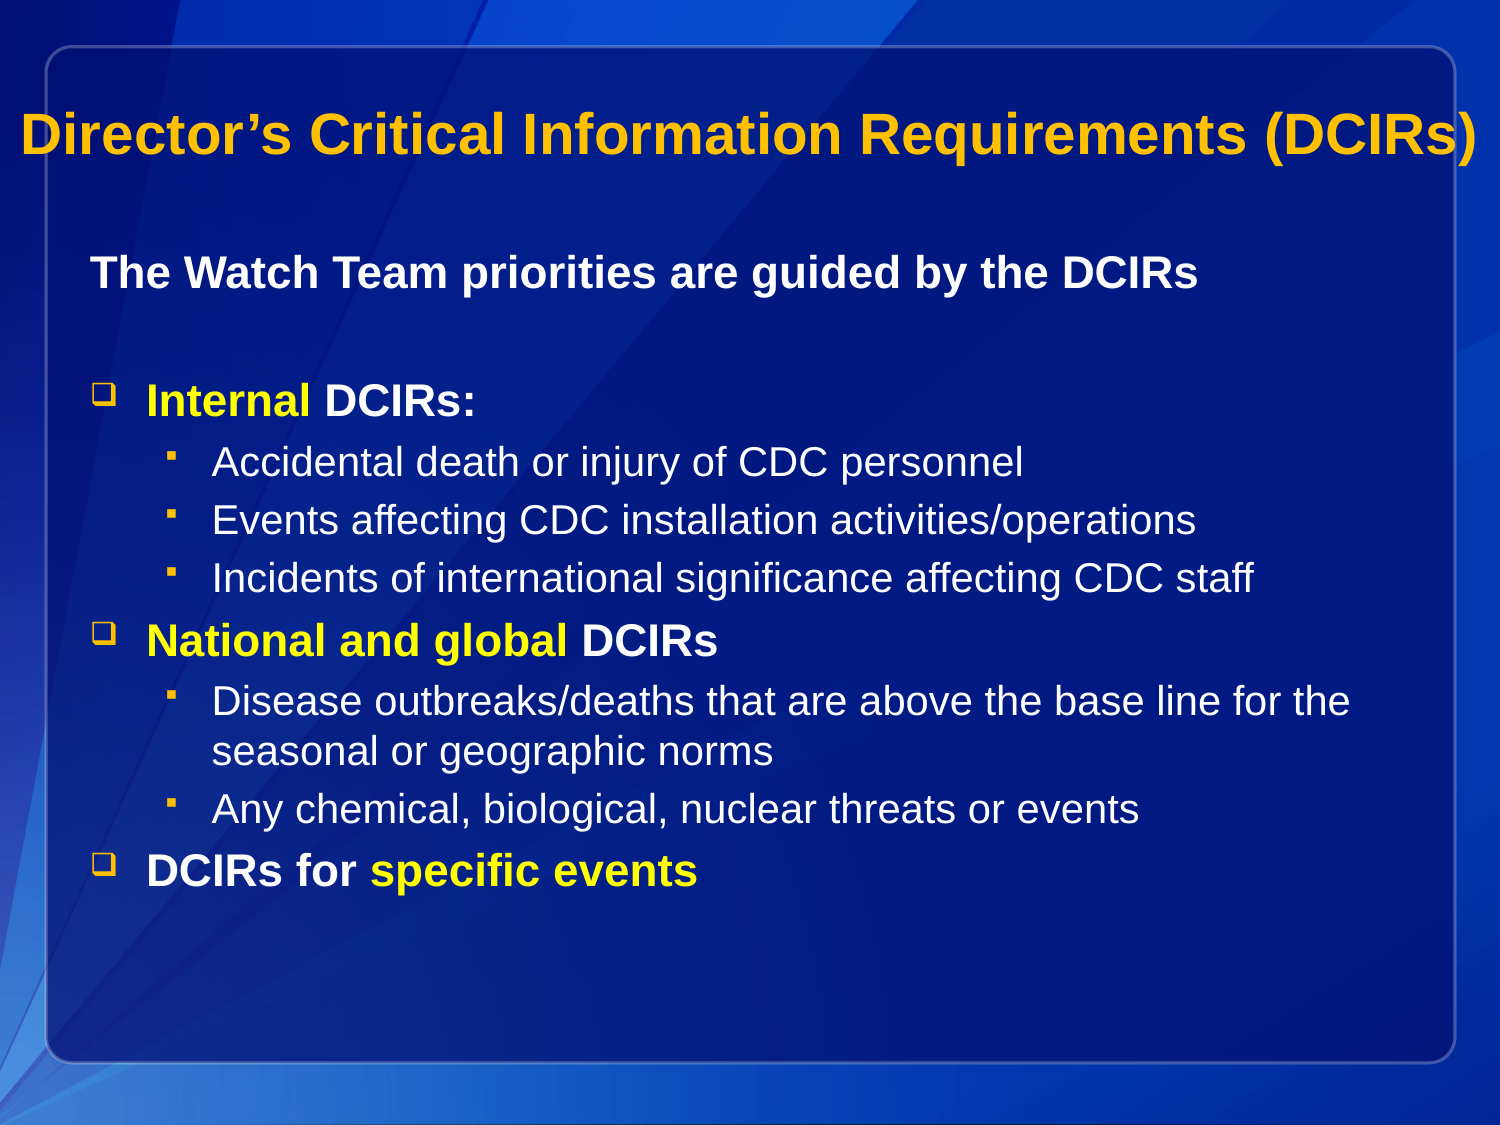

Director’s Critical Information Requirements (DCIRs)
The Watch Team priorities are guided by the DCIRs

Internal DCIRs:
Accidental death or injury of CDC personnel
Events affecting CDC installation activities/operations
Incidents of international significance affecting CDC staff
National and global DCIRs
Disease outbreaks/deaths that are above the base line for the seasonal or geographic norms
Any chemical, biological, nuclear threats or events
DCIRs for specific events